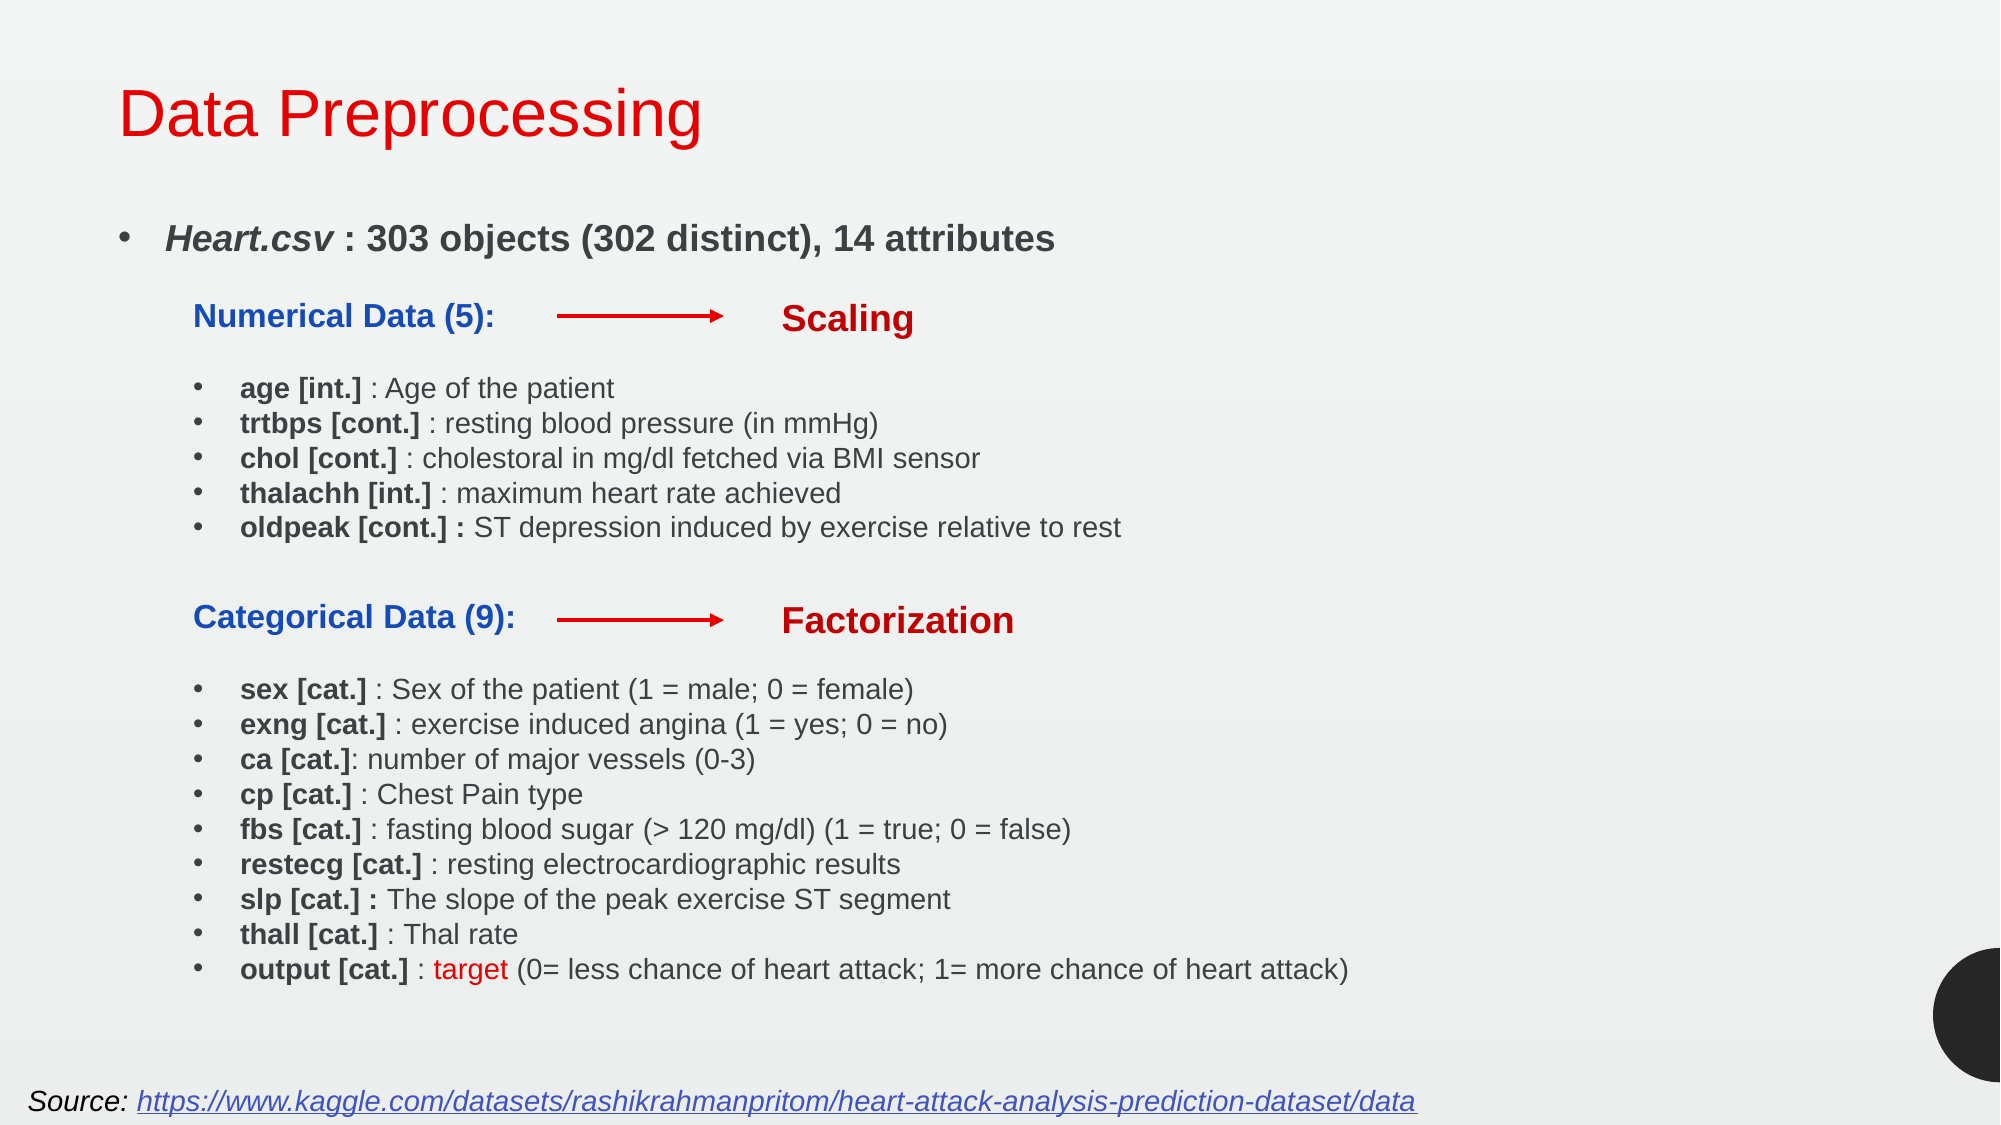

Data Preprocessing
Heart.csv : 303 objects (302 distinct), 14 attributes

Numerical Data (5):

age [int.] : Age of the patient
trtbps [cont.] : resting blood pressure (in mmHg)
chol [cont.] : cholestoral in mg/dl fetched via BMI sensor
thalachh [int.] : maximum heart rate achieved
oldpeak [cont.] : ST depression induced by exercise relative to rest

Scaling
Categorical Data (9):

sex [cat.] : Sex of the patient (1 = male; 0 = female)
exng [cat.] : exercise induced angina (1 = yes; 0 = no)
ca [cat.]: number of major vessels (0-3)
cp [cat.] : Chest Pain type
fbs [cat.] : fasting blood sugar (> 120 mg/dl) (1 = true; 0 = false)
restecg [cat.] : resting electrocardiographic results
slp [cat.] : The slope of the peak exercise ST segment
thall [cat.] : Thal rate
output [cat.] : target (0= less chance of heart attack; 1= more chance of heart attack)
Factorization
Source: https://www.kaggle.com/datasets/rashikrahmanpritom/heart-attack-analysis-prediction-dataset/data